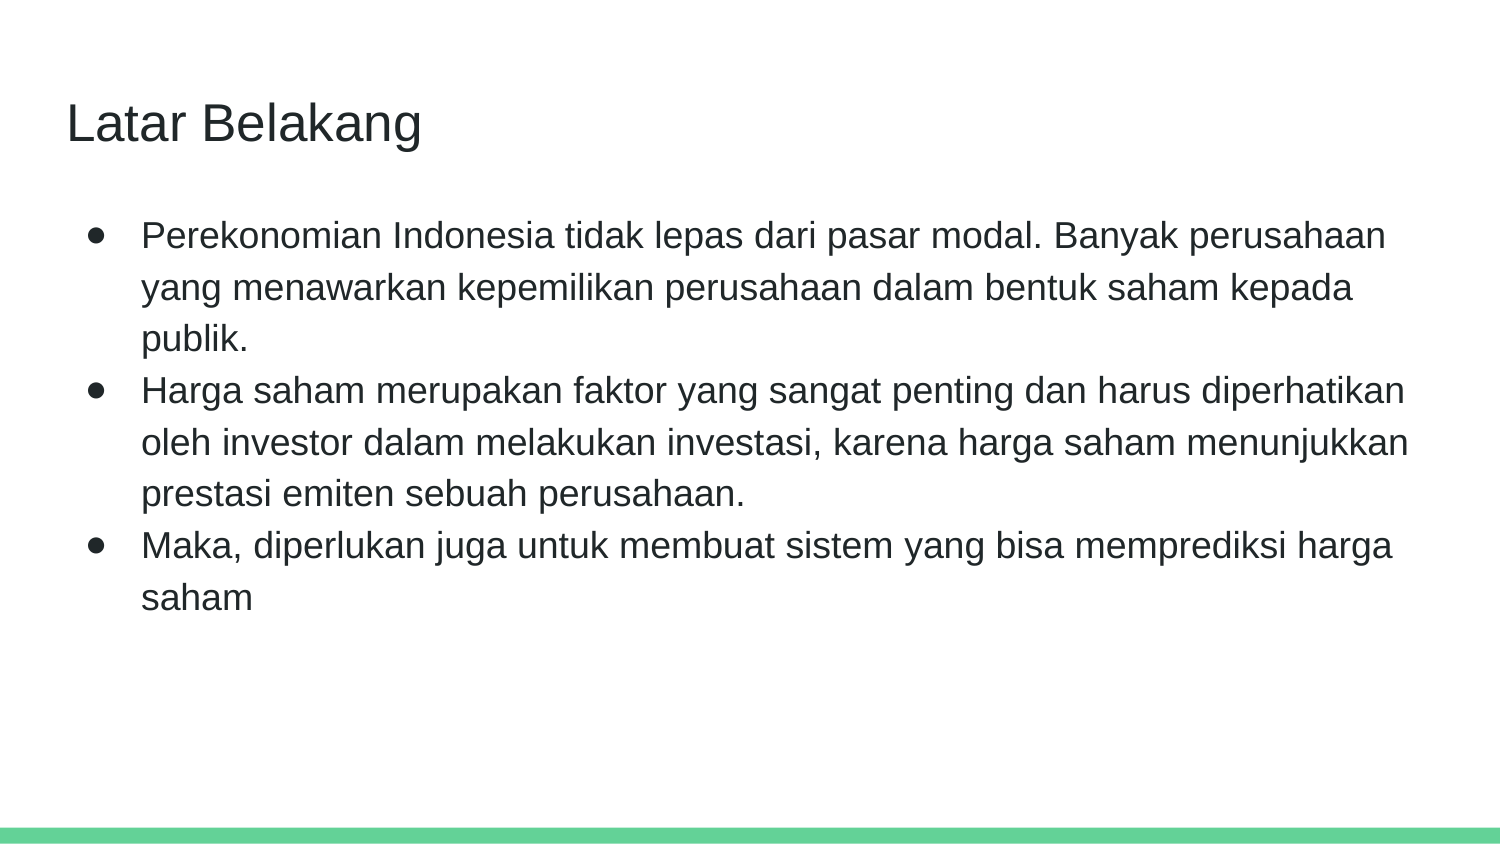

# Latar Belakang
Perekonomian Indonesia tidak lepas dari pasar modal. Banyak perusahaan yang menawarkan kepemilikan perusahaan dalam bentuk saham kepada publik.
Harga saham merupakan faktor yang sangat penting dan harus diperhatikan oleh investor dalam melakukan investasi, karena harga saham menunjukkan prestasi emiten sebuah perusahaan.
Maka, diperlukan juga untuk membuat sistem yang bisa memprediksi harga saham